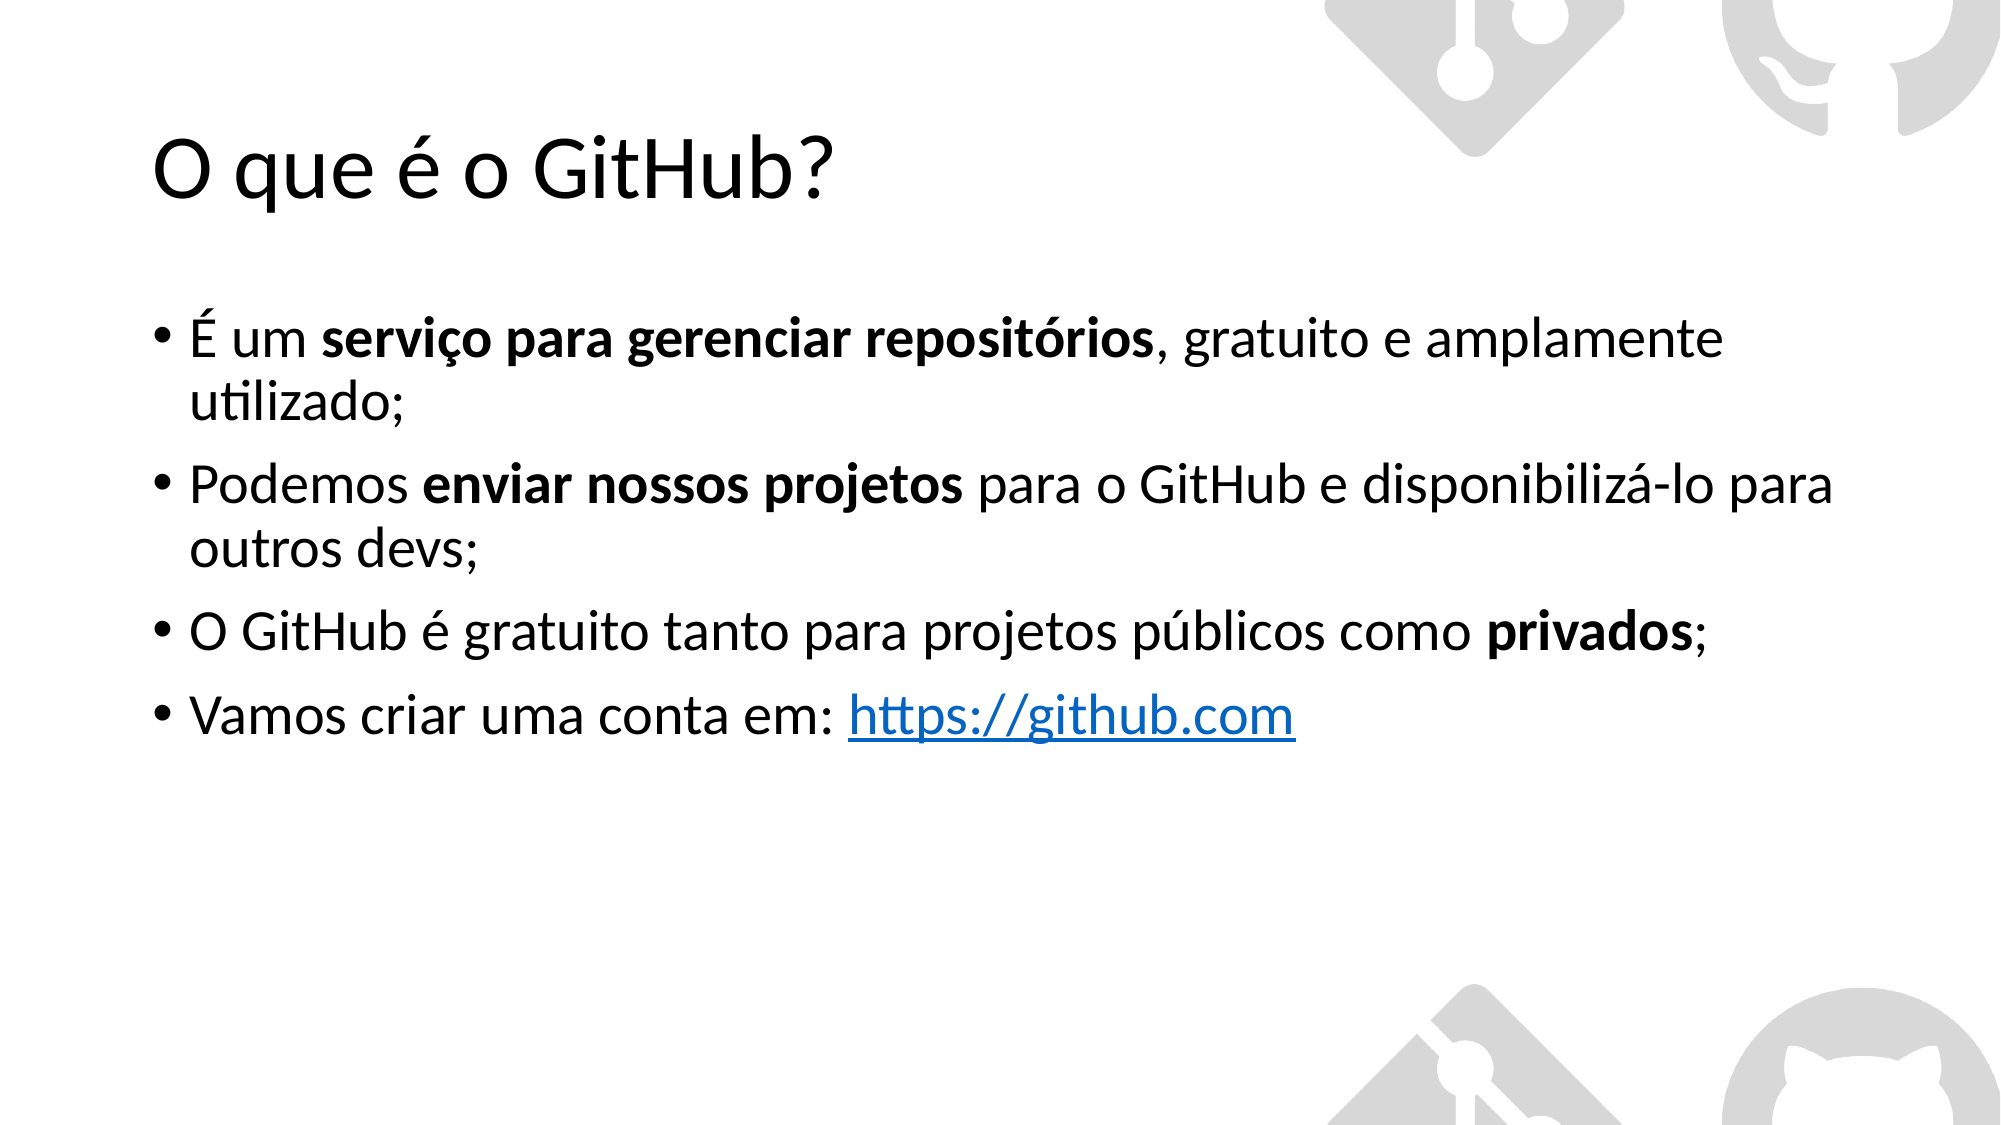

# O que é o GitHub?
É um serviço para gerenciar repositórios, gratuito e amplamente utilizado;
Podemos enviar nossos projetos para o GitHub e disponibilizá-lo para outros devs;
O GitHub é gratuito tanto para projetos públicos como privados;
Vamos criar uma conta em: https://github.com